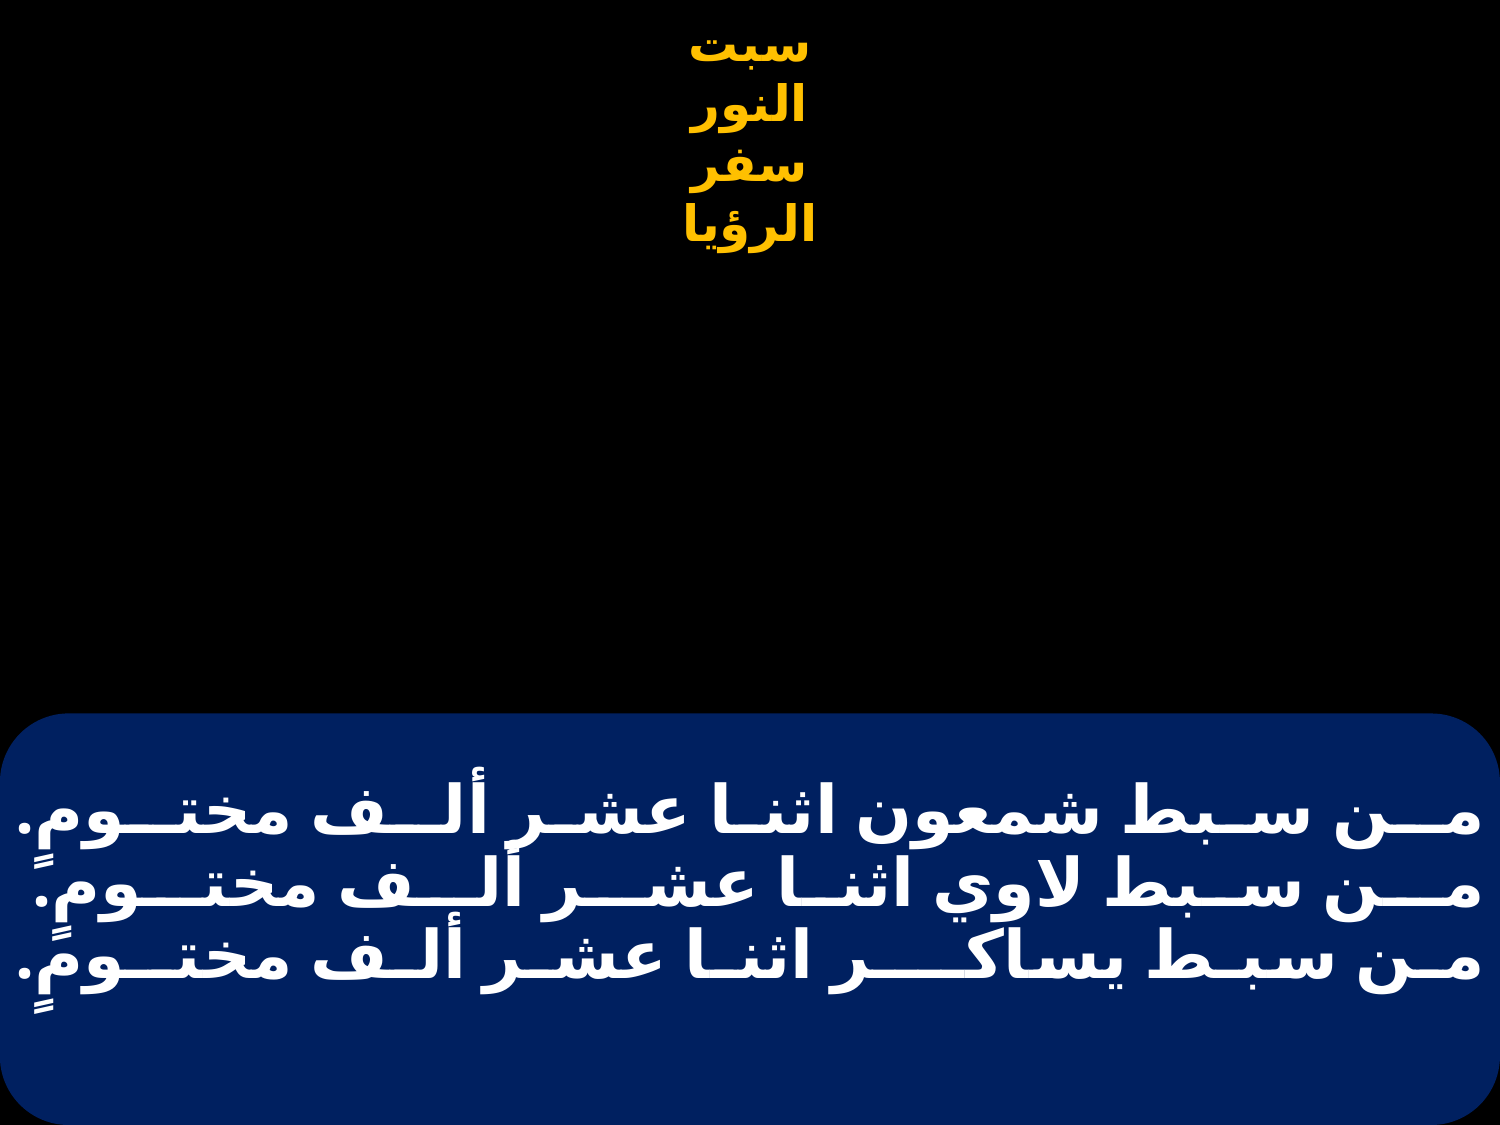

# مـن سبط شمعون اثنا عشر ألـف مختـومٍ. مـن سبط لاوي اثنا عشـر ألـف مختـومٍ. مـن سبـط يساكــــر اثنـا عشـر ألـف مختــومٍ.